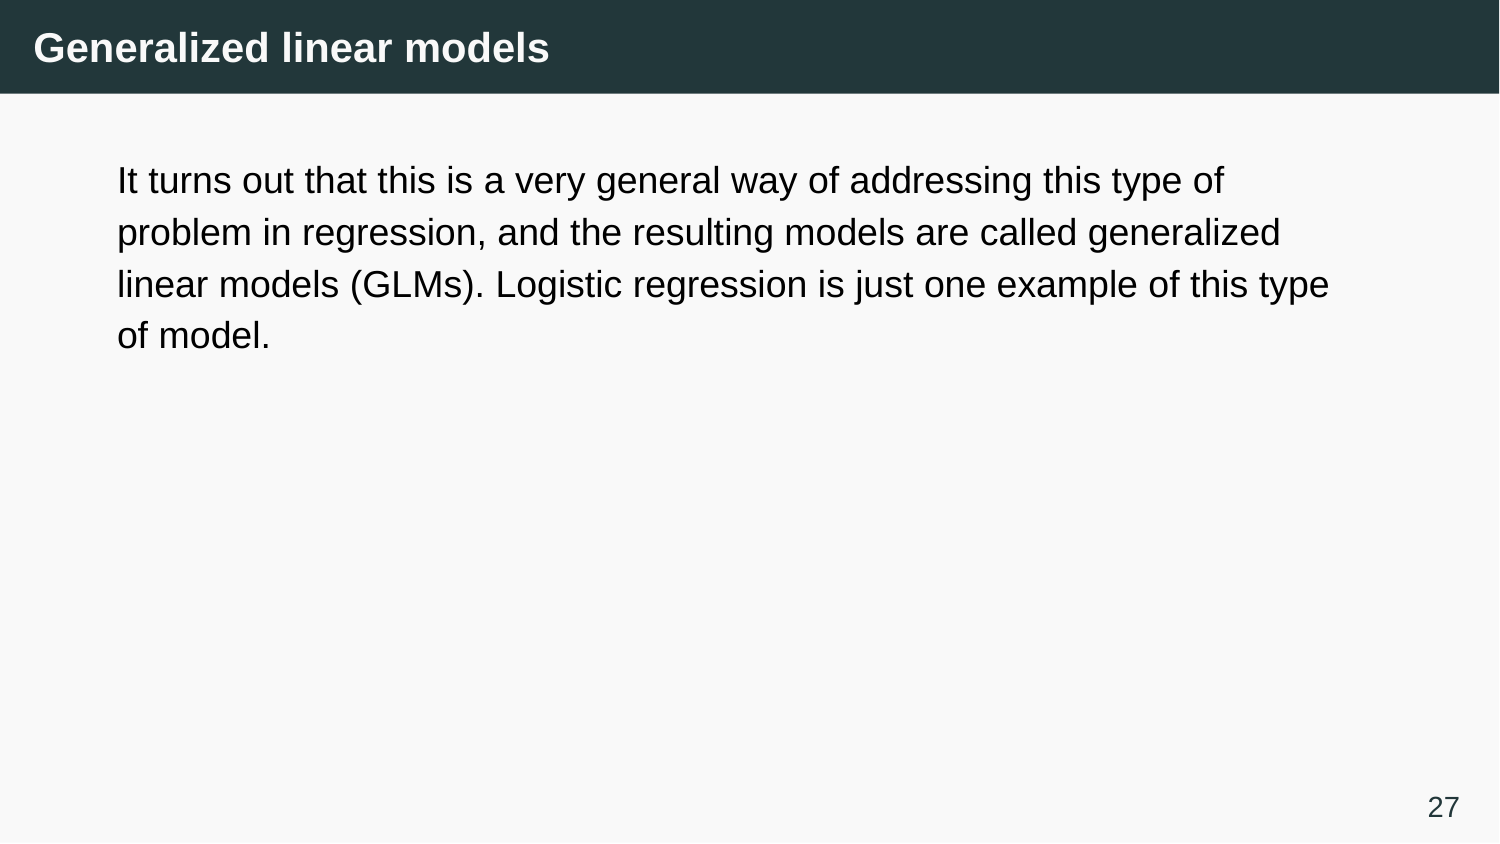

# Generalized linear models

It turns out that this is a very general way of addressing this type of problem in regression, and the resulting models are called generalized linear models (GLMs). Logistic regression is just one example of this type of model.
27